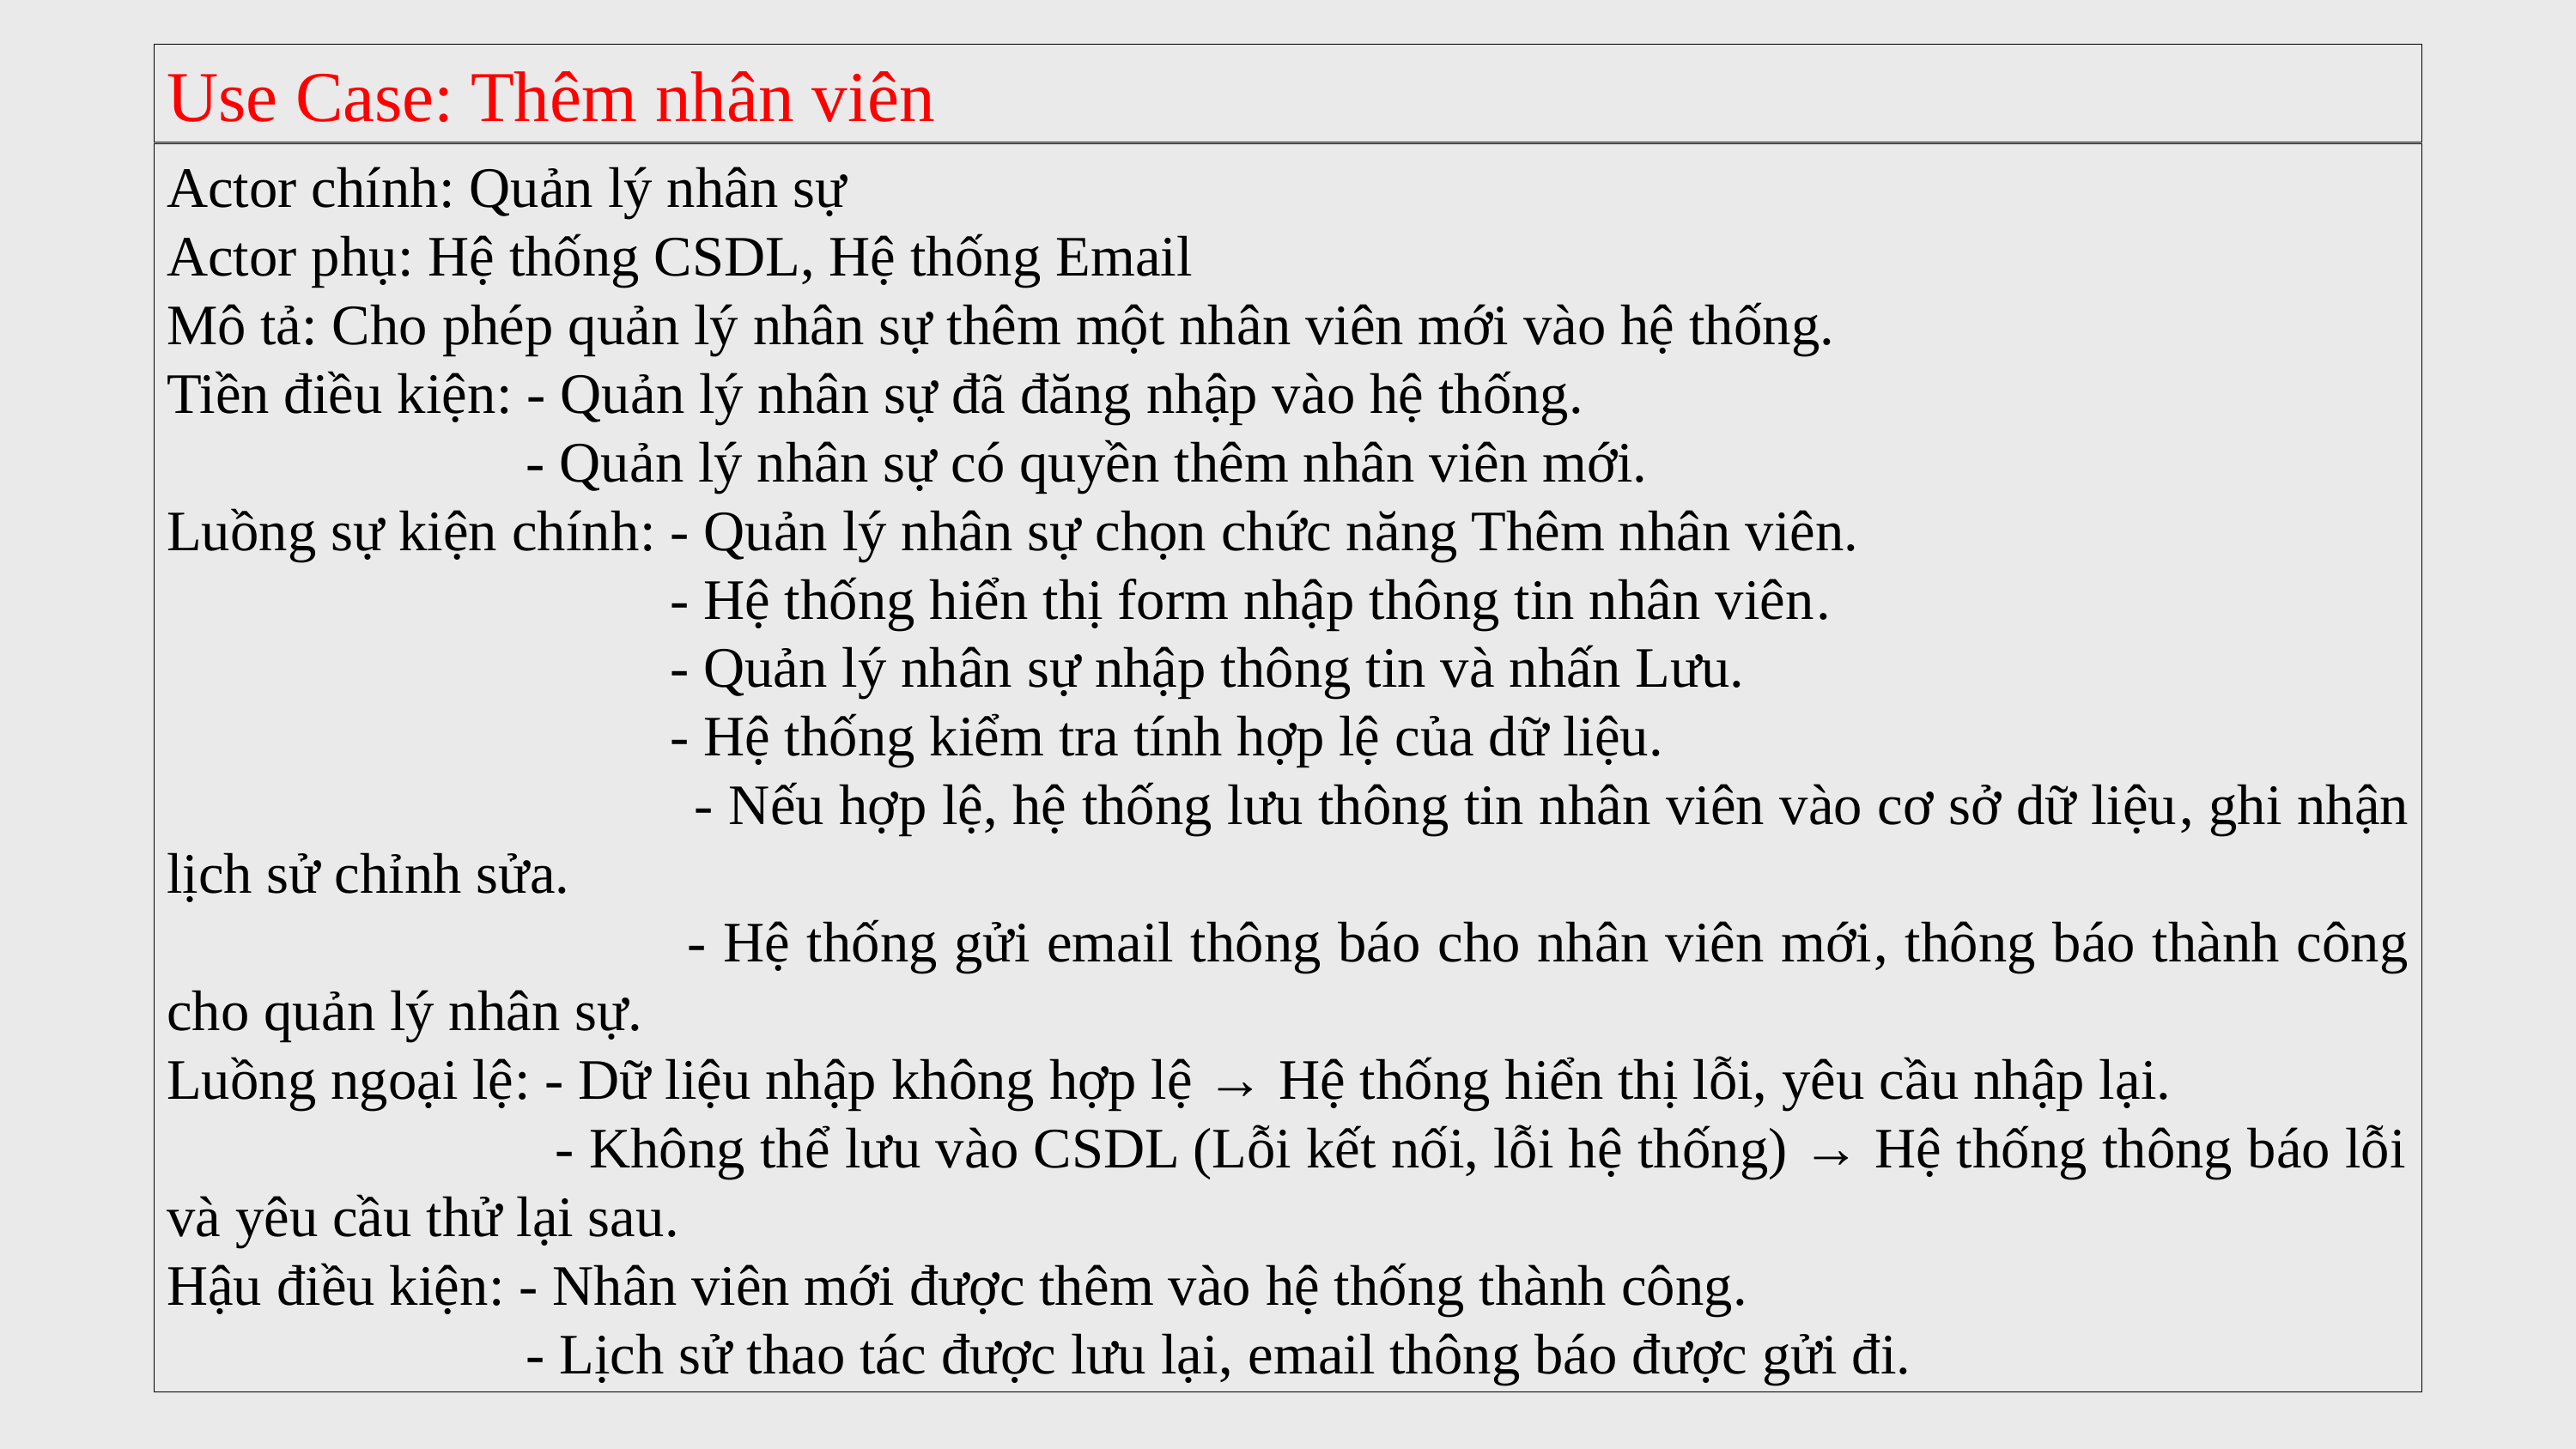

Use Case: Thêm nhân viên
Actor chính: Quản lý nhân sự
Actor phụ: Hệ thống CSDL, Hệ thống Email
Mô tả: Cho phép quản lý nhân sự thêm một nhân viên mới vào hệ thống.
Tiền điều kiện: - Quản lý nhân sự đã đăng nhập vào hệ thống.
                         - Quản lý nhân sự có quyền thêm nhân viên mới.
Luồng sự kiện chính: - Quản lý nhân sự chọn chức năng Thêm nhân viên.
                                   - Hệ thống hiển thị form nhập thông tin nhân viên.
                                   - Quản lý nhân sự nhập thông tin và nhấn Lưu.
                                   - Hệ thống kiểm tra tính hợp lệ của dữ liệu.
                                   - Nếu hợp lệ, hệ thống lưu thông tin nhân viên vào cơ sở dữ liệu, ghi nhận lịch sử chỉnh sửa.
			        - Hệ thống gửi email thông báo cho nhân viên mới, thông báo thành công cho quản lý nhân sự.
Luồng ngoại lệ: - Dữ liệu nhập không hợp lệ → Hệ thống hiển thị lỗi, yêu cầu nhập lại.
                          - Không thể lưu vào CSDL (Lỗi kết nối, lỗi hệ thống) → Hệ thống thông báo lỗi và yêu cầu thử lại sau.
Hậu điều kiện: - Nhân viên mới được thêm vào hệ thống thành công.
                         - Lịch sử thao tác được lưu lại, email thông báo được gửi đi.